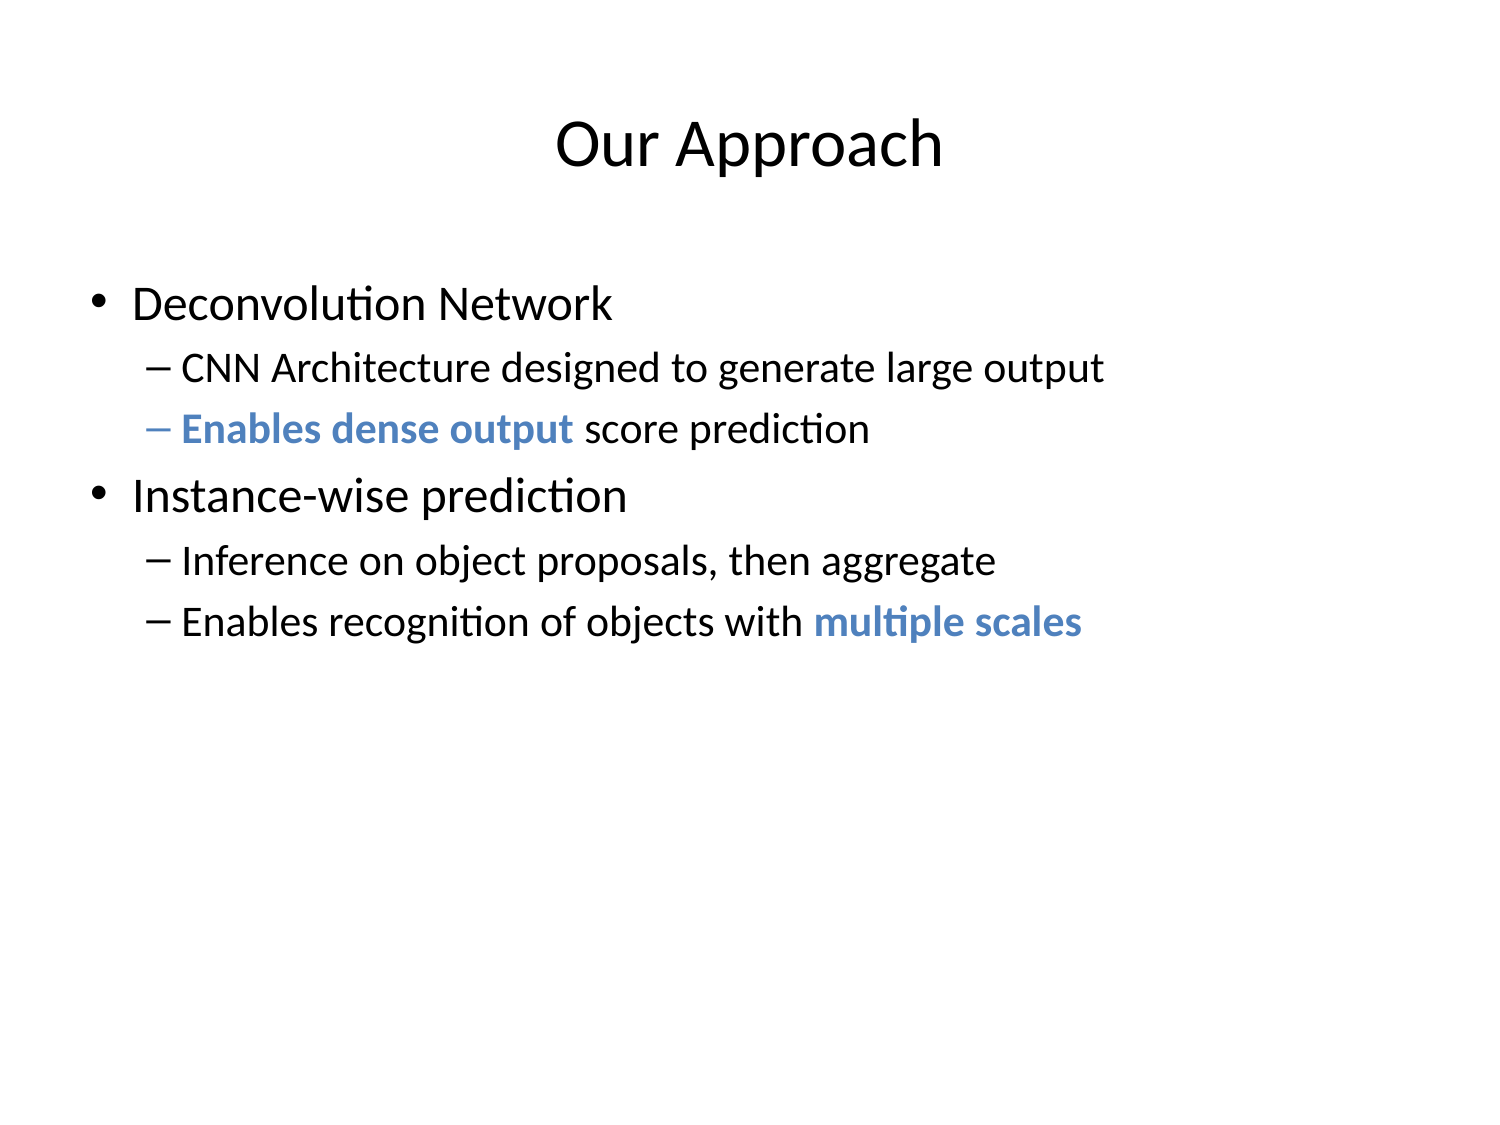

Our Approach
Deconvolution Network
CNN Architecture designed to generate large output
Enables dense output score prediction
Instance-wise prediction
Inference on object proposals, then aggregate
Enables recognition of objects with multiple scales